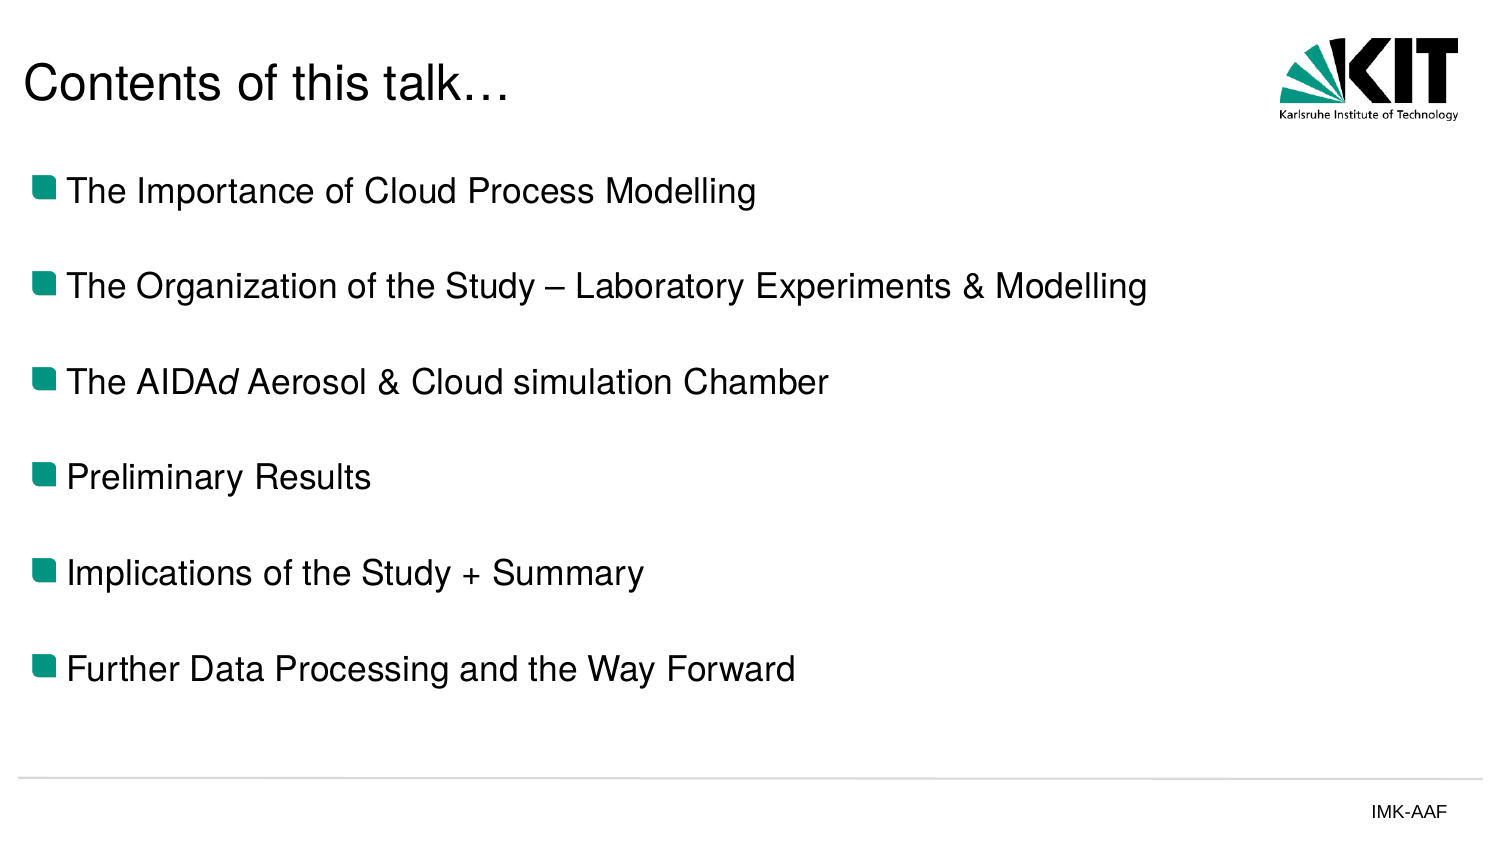

Contents of this talk…
The Importance of Cloud Process Modelling
The Organization of the Study – Laboratory Experiments & Modelling
The AIDAd Aerosol & Cloud simulation Chamber
Preliminary Results
Implications of the Study + Summary
Further Data Processing and the Way Forward